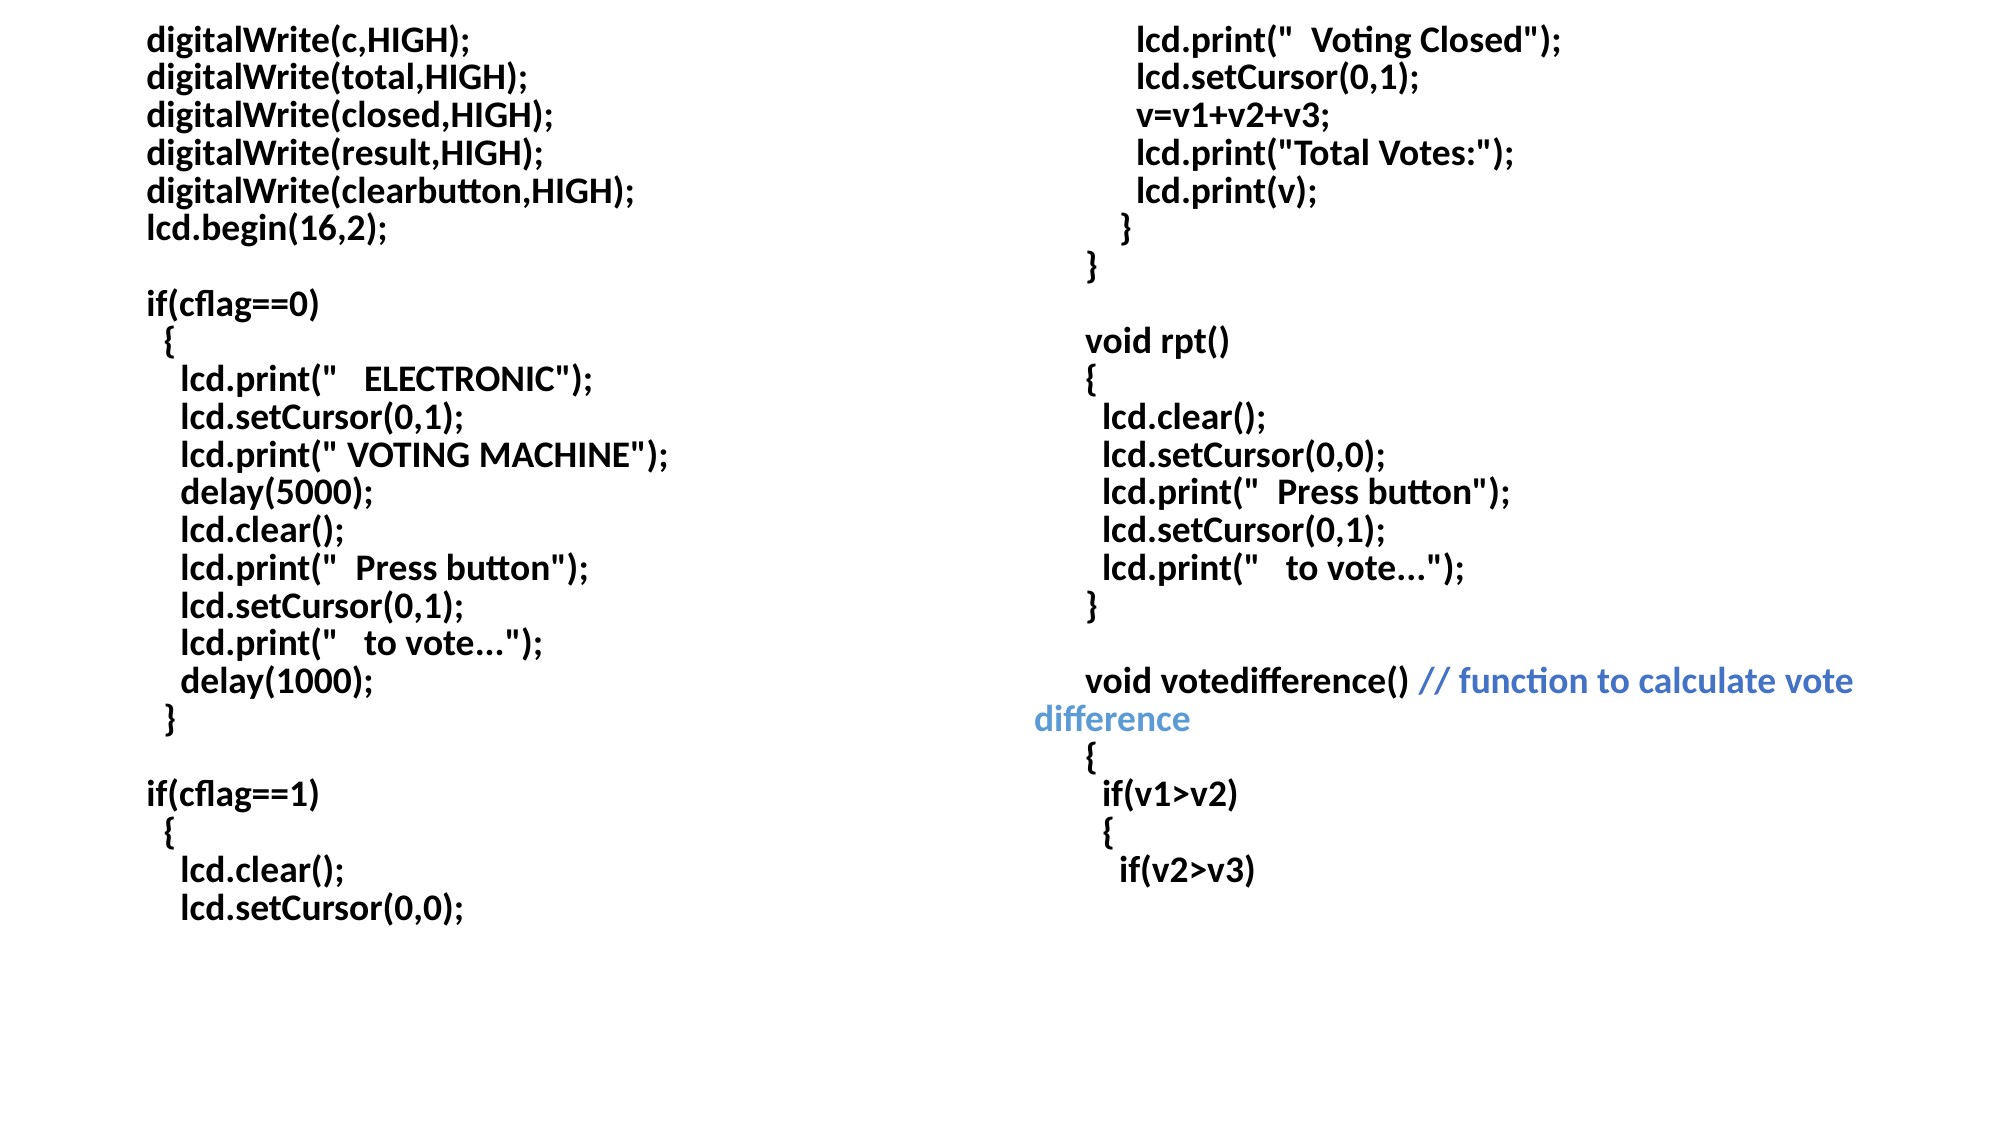

| digitalWrite(c,HIGH); digitalWrite(total,HIGH); digitalWrite(closed,HIGH); digitalWrite(result,HIGH); digitalWrite(clearbutton,HIGH); lcd.begin(16,2); if(cflag==0) { lcd.print(" ELECTRONIC"); lcd.setCursor(0,1); lcd.print(" VOTING MACHINE"); delay(5000); lcd.clear(); lcd.print(" Press button"); lcd.setCursor(0,1); lcd.print(" to vote..."); delay(1000); } if(cflag==1) { lcd.clear(); lcd.setCursor(0,0); | lcd.print(" Voting Closed"); lcd.setCursor(0,1); v=v1+v2+v3; lcd.print("Total Votes:"); lcd.print(v); } } void rpt() { lcd.clear(); lcd.setCursor(0,0); lcd.print(" Press button"); lcd.setCursor(0,1); lcd.print(" to vote..."); } void votedifference() // function to calculate vote difference { if(v1>v2) { if(v2>v3) |
| --- | --- |